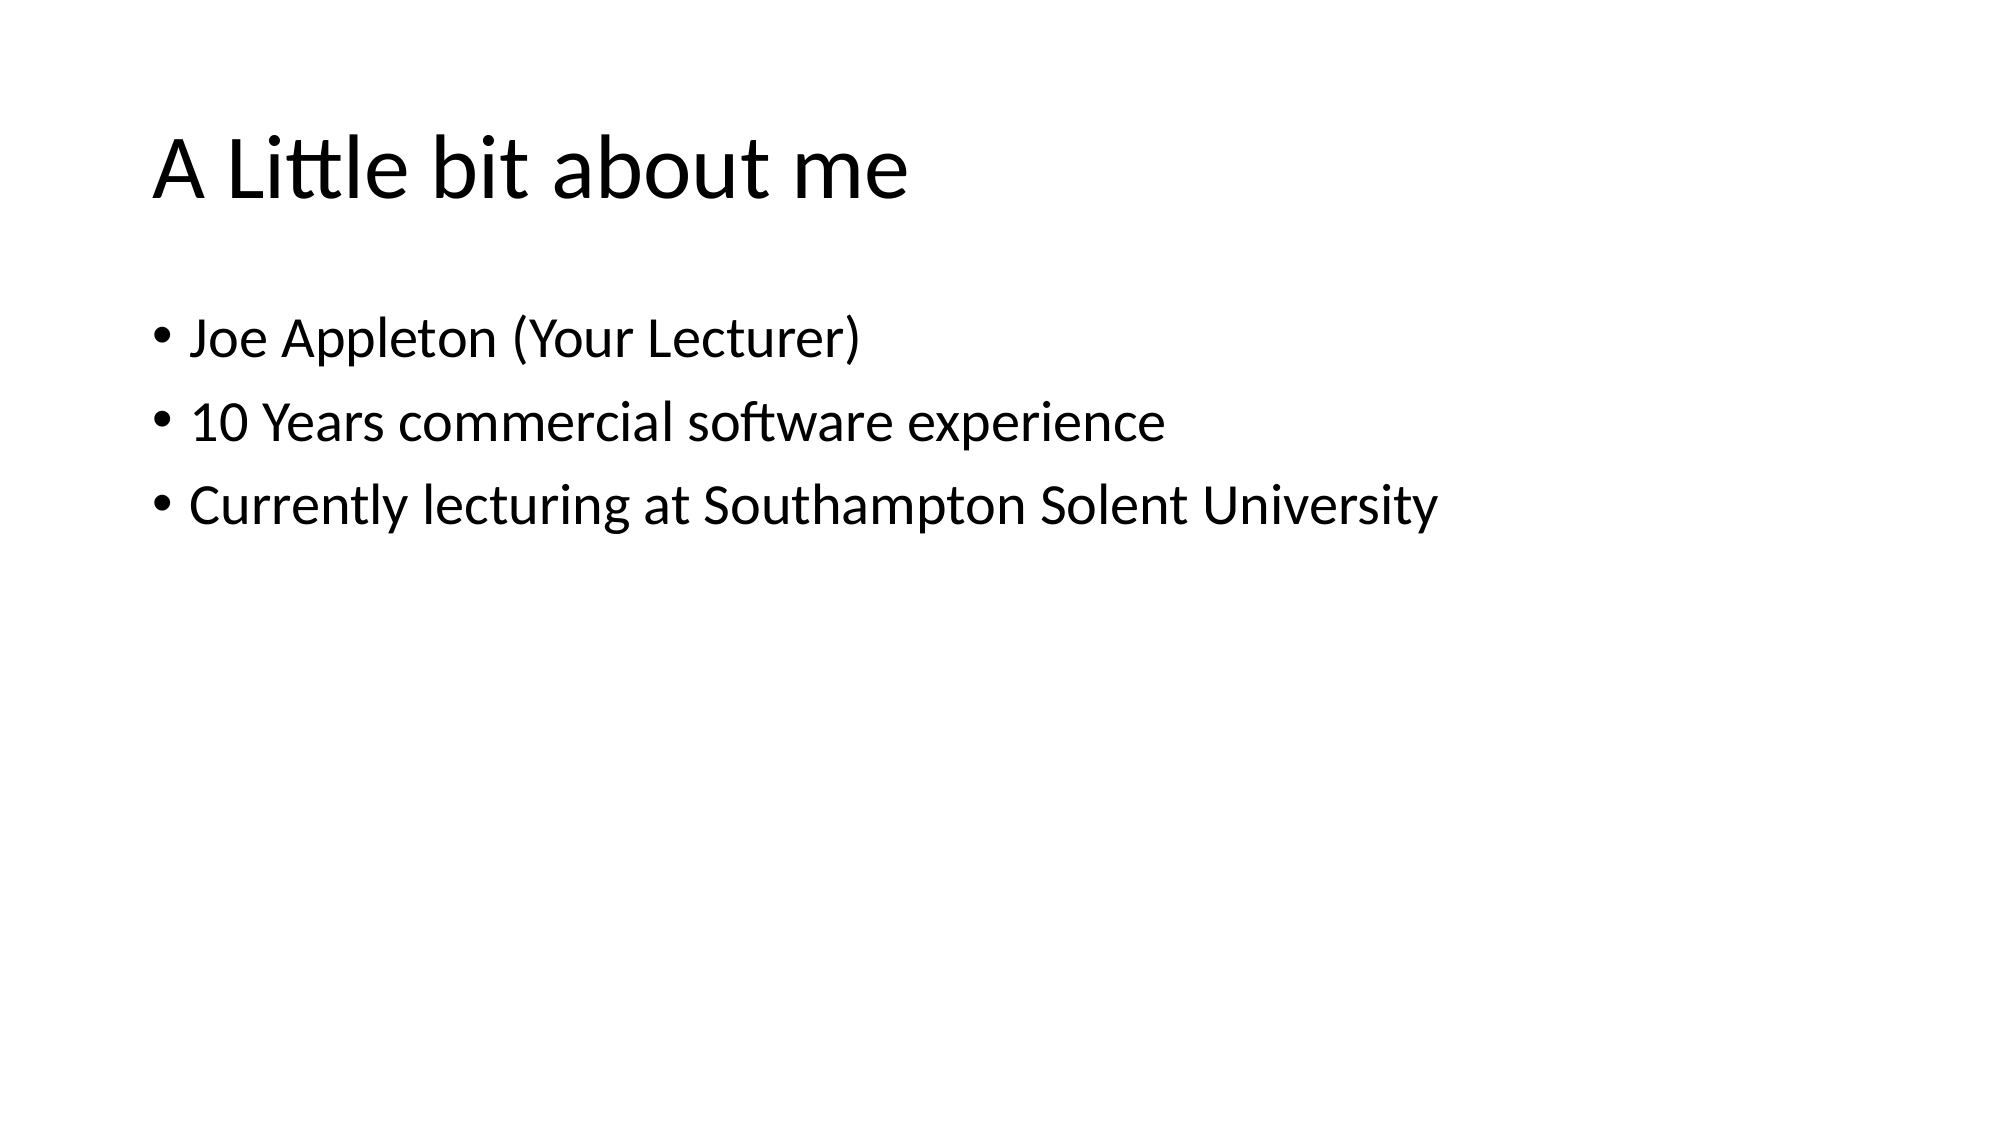

# A Little bit about me
Joe Appleton (Your Lecturer)
10 Years commercial software experience
Currently lecturing at Southampton Solent University